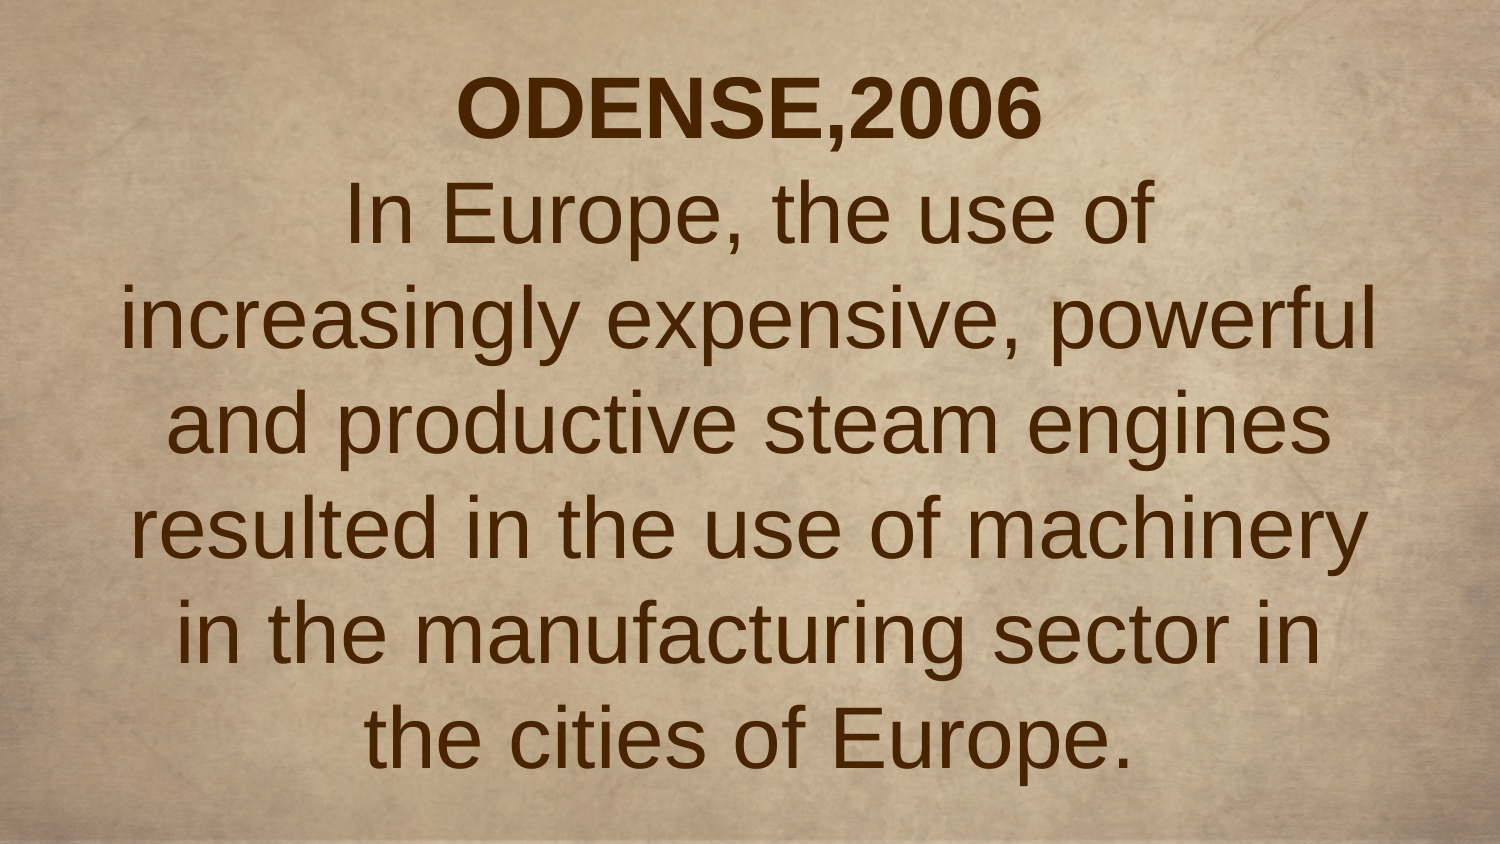

# ODENSE,2006
In Europe, the use of increasingly expensive, powerful and productive steam engines resulted in the use of machinery in the manufacturing sector in the cities of Europe.